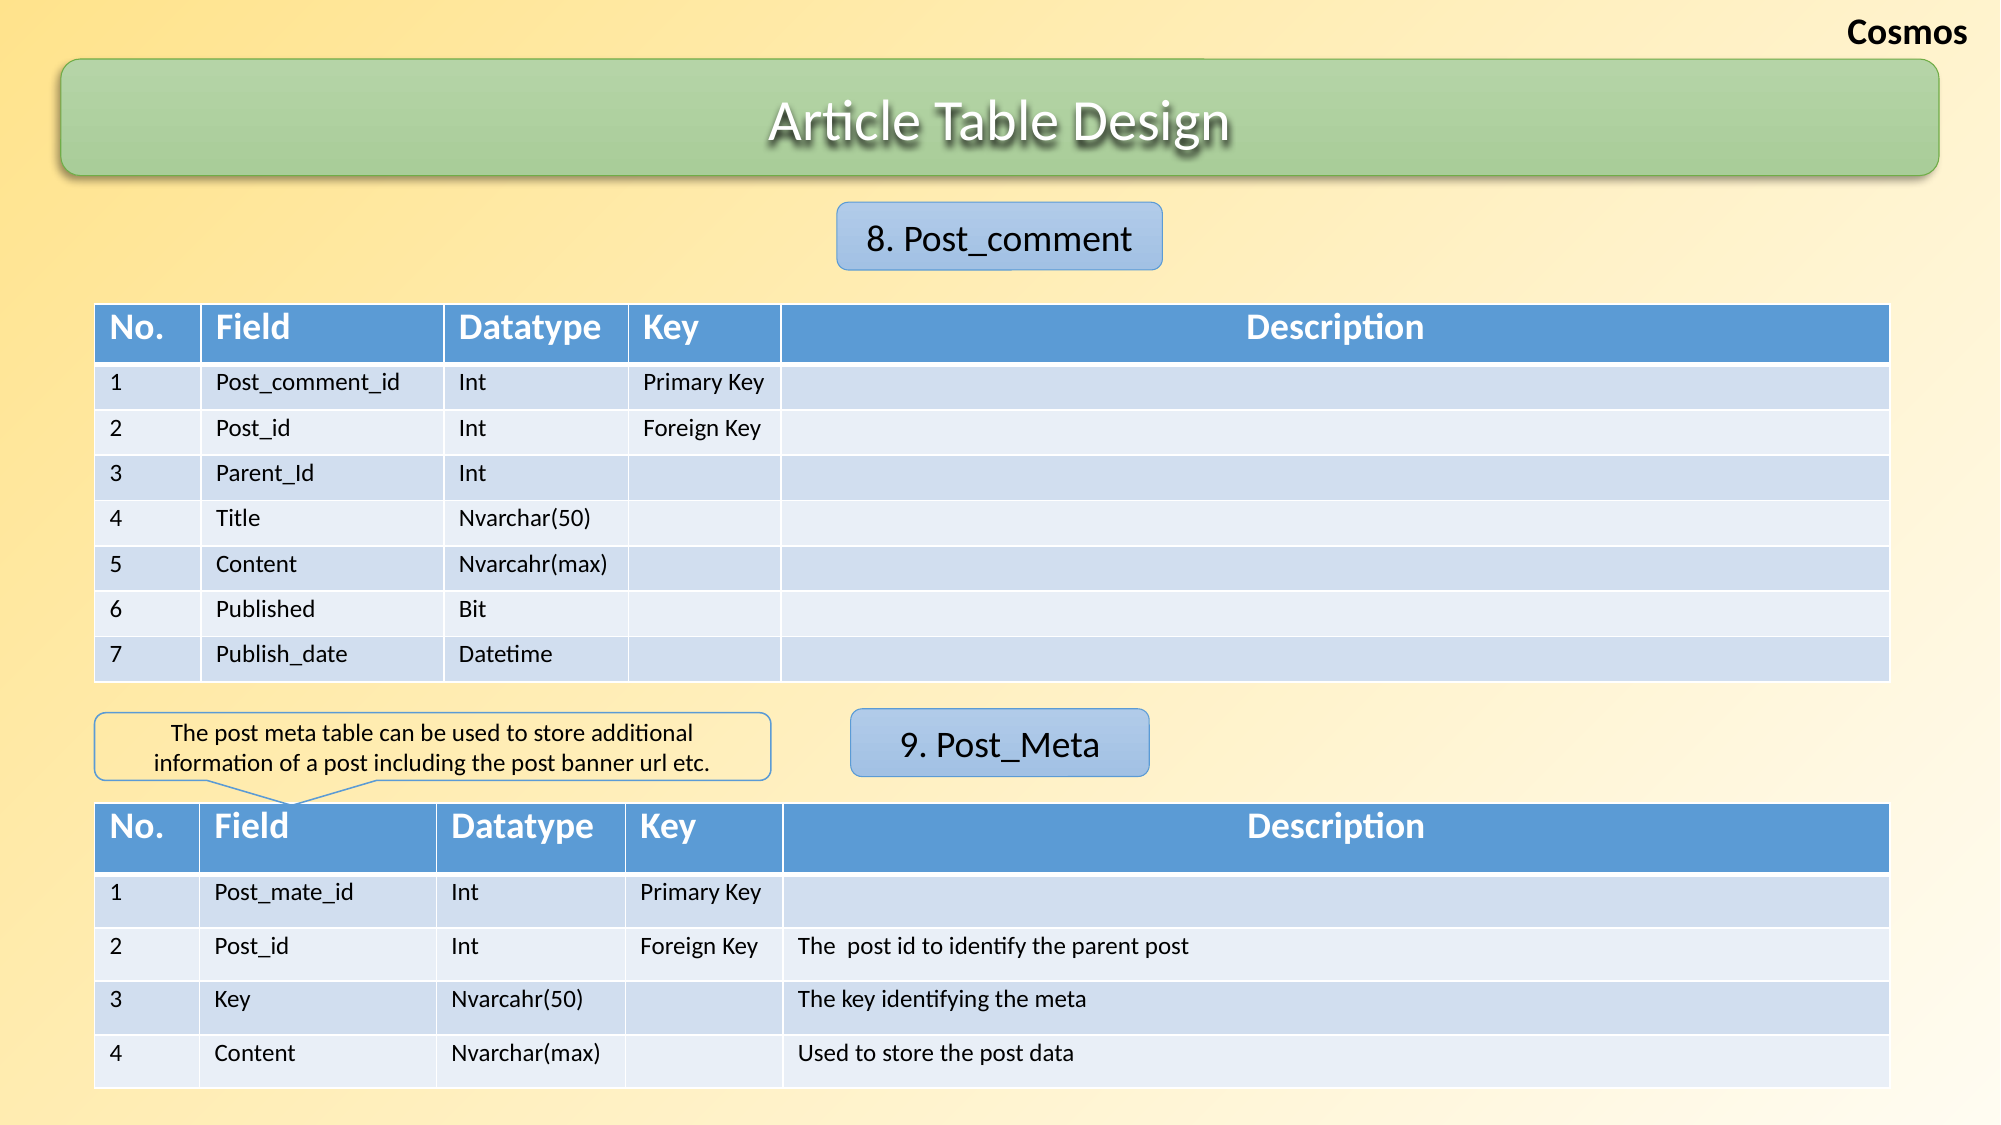

Cosmos

Article Table Design
8. Post_comment
| No. | Field | Datatype | Key | Description |
| --- | --- | --- | --- | --- |
| 1 | Post\_comment\_id | Int | Primary Key |  |
| 2 | Post\_id | Int | Foreign Key |  |
| 3 | Parent\_Id | Int |  |  |
| 4 | Title | Nvarchar(50) |  |  |
| 5 | Content | Nvarcahr(max) |  |  |
| 6 | Published | Bit |  |  |
| 7 | Publish\_date | Datetime |  |  |
9. Post_Meta
The post meta table can be used to store additional information of a post including the post banner url etc.
| No. | Field | Datatype | Key | Description |
| --- | --- | --- | --- | --- |
| 1 | Post\_mate\_id | Int | Primary Key |  |
| 2 | Post\_id | Int | Foreign Key | The post id to identify the parent post |
| 3 | Key | Nvarcahr(50) |  | The key identifying the meta |
| 4 | Content | Nvarchar(max) |  | Used to store the post data |